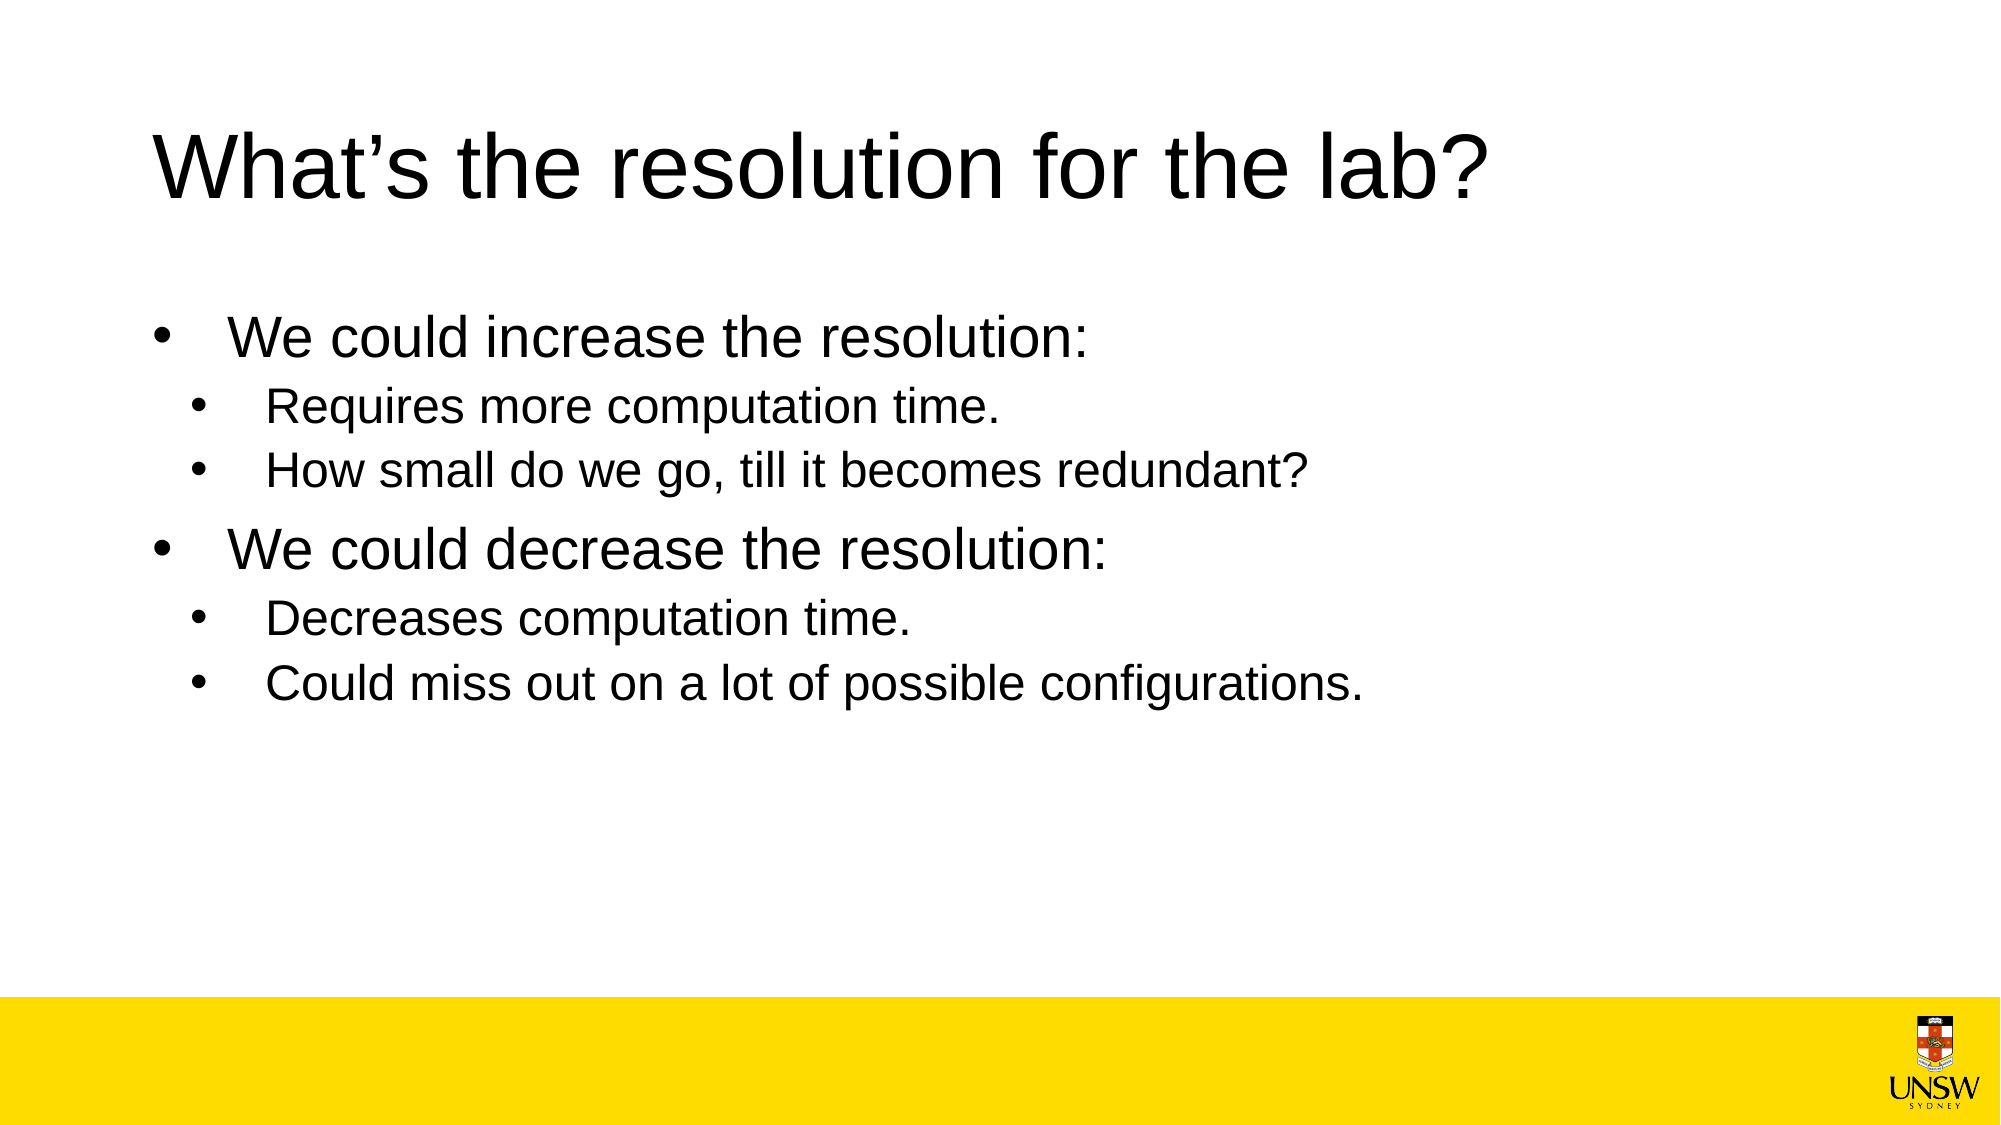

# What’s the resolution for the lab?
We could increase the resolution:
Requires more computation time.
How small do we go, till it becomes redundant?
We could decrease the resolution:
Decreases computation time.
Could miss out on a lot of possible configurations.